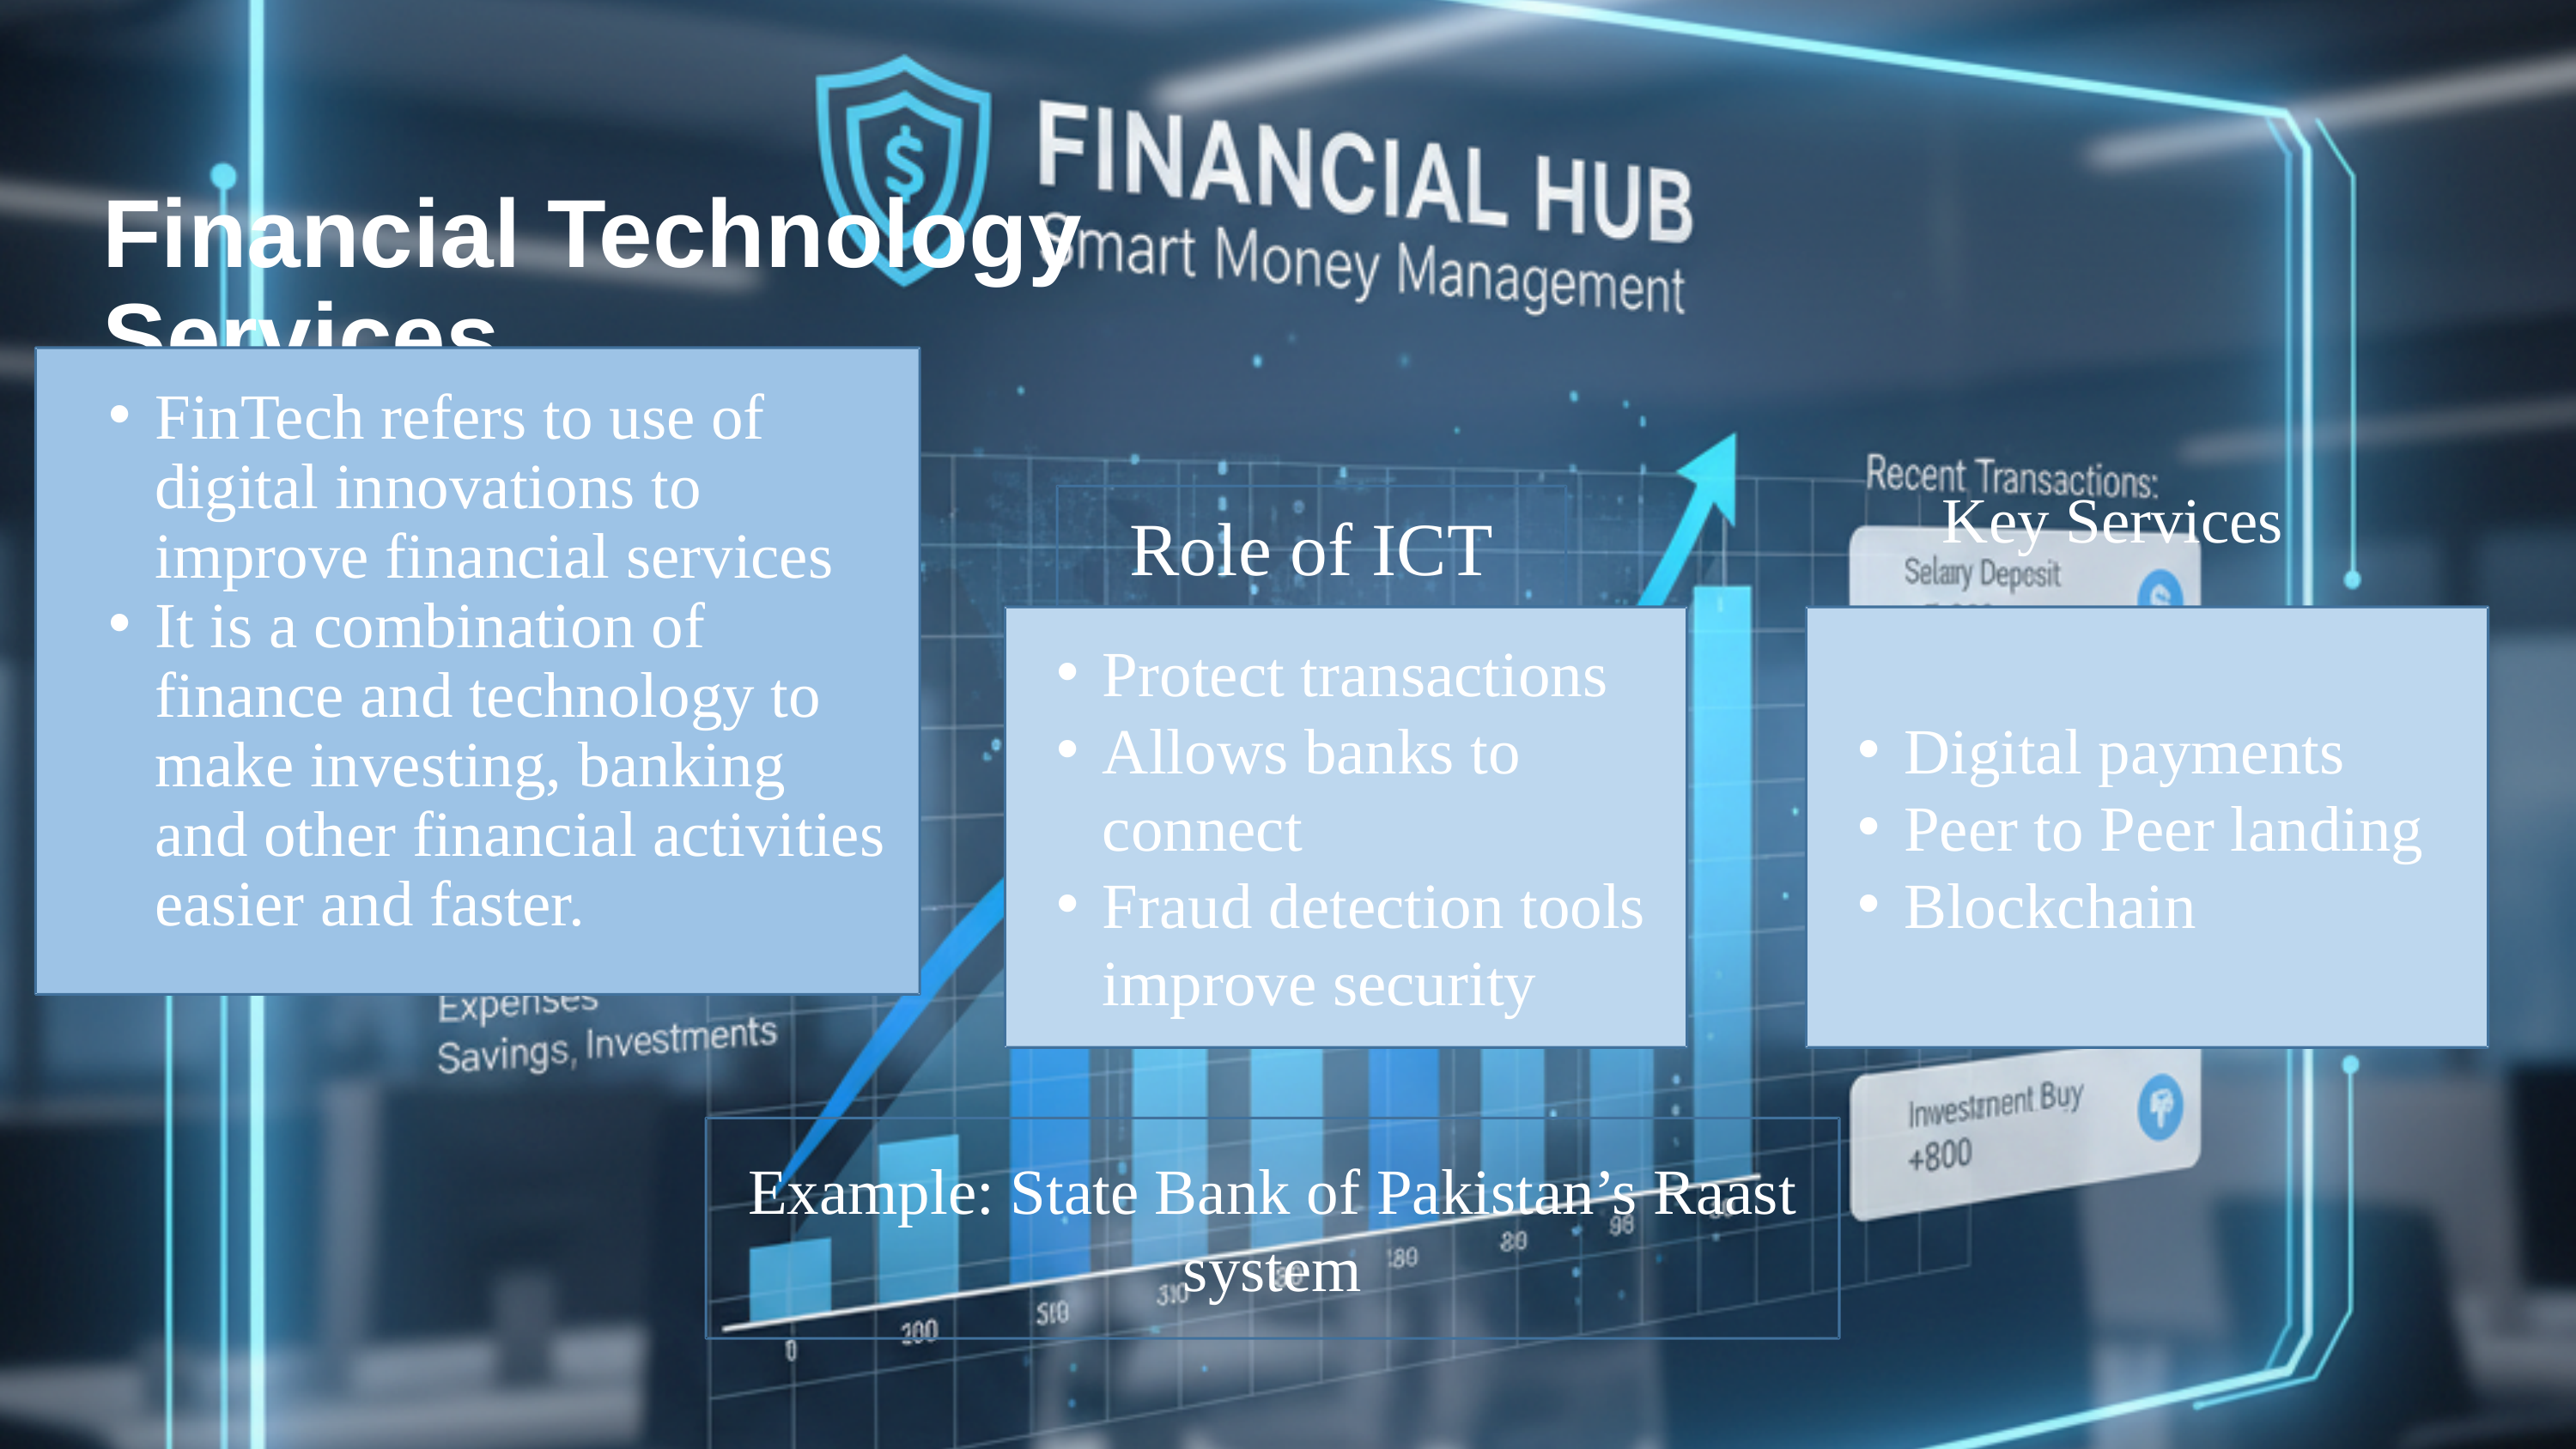

Financial Technology Services

FinTech refers to use of digital innovations to improve financial services
It is a combination of finance and technology to make investing, banking and other financial activities easier and faster.

Key Services

Role of ICT

Digital payments
Peer to Peer landing
Blockchain

Protect transactions
Allows banks to connect
Fraud detection tools improve security

Example: State Bank of Pakistan’s Raast system